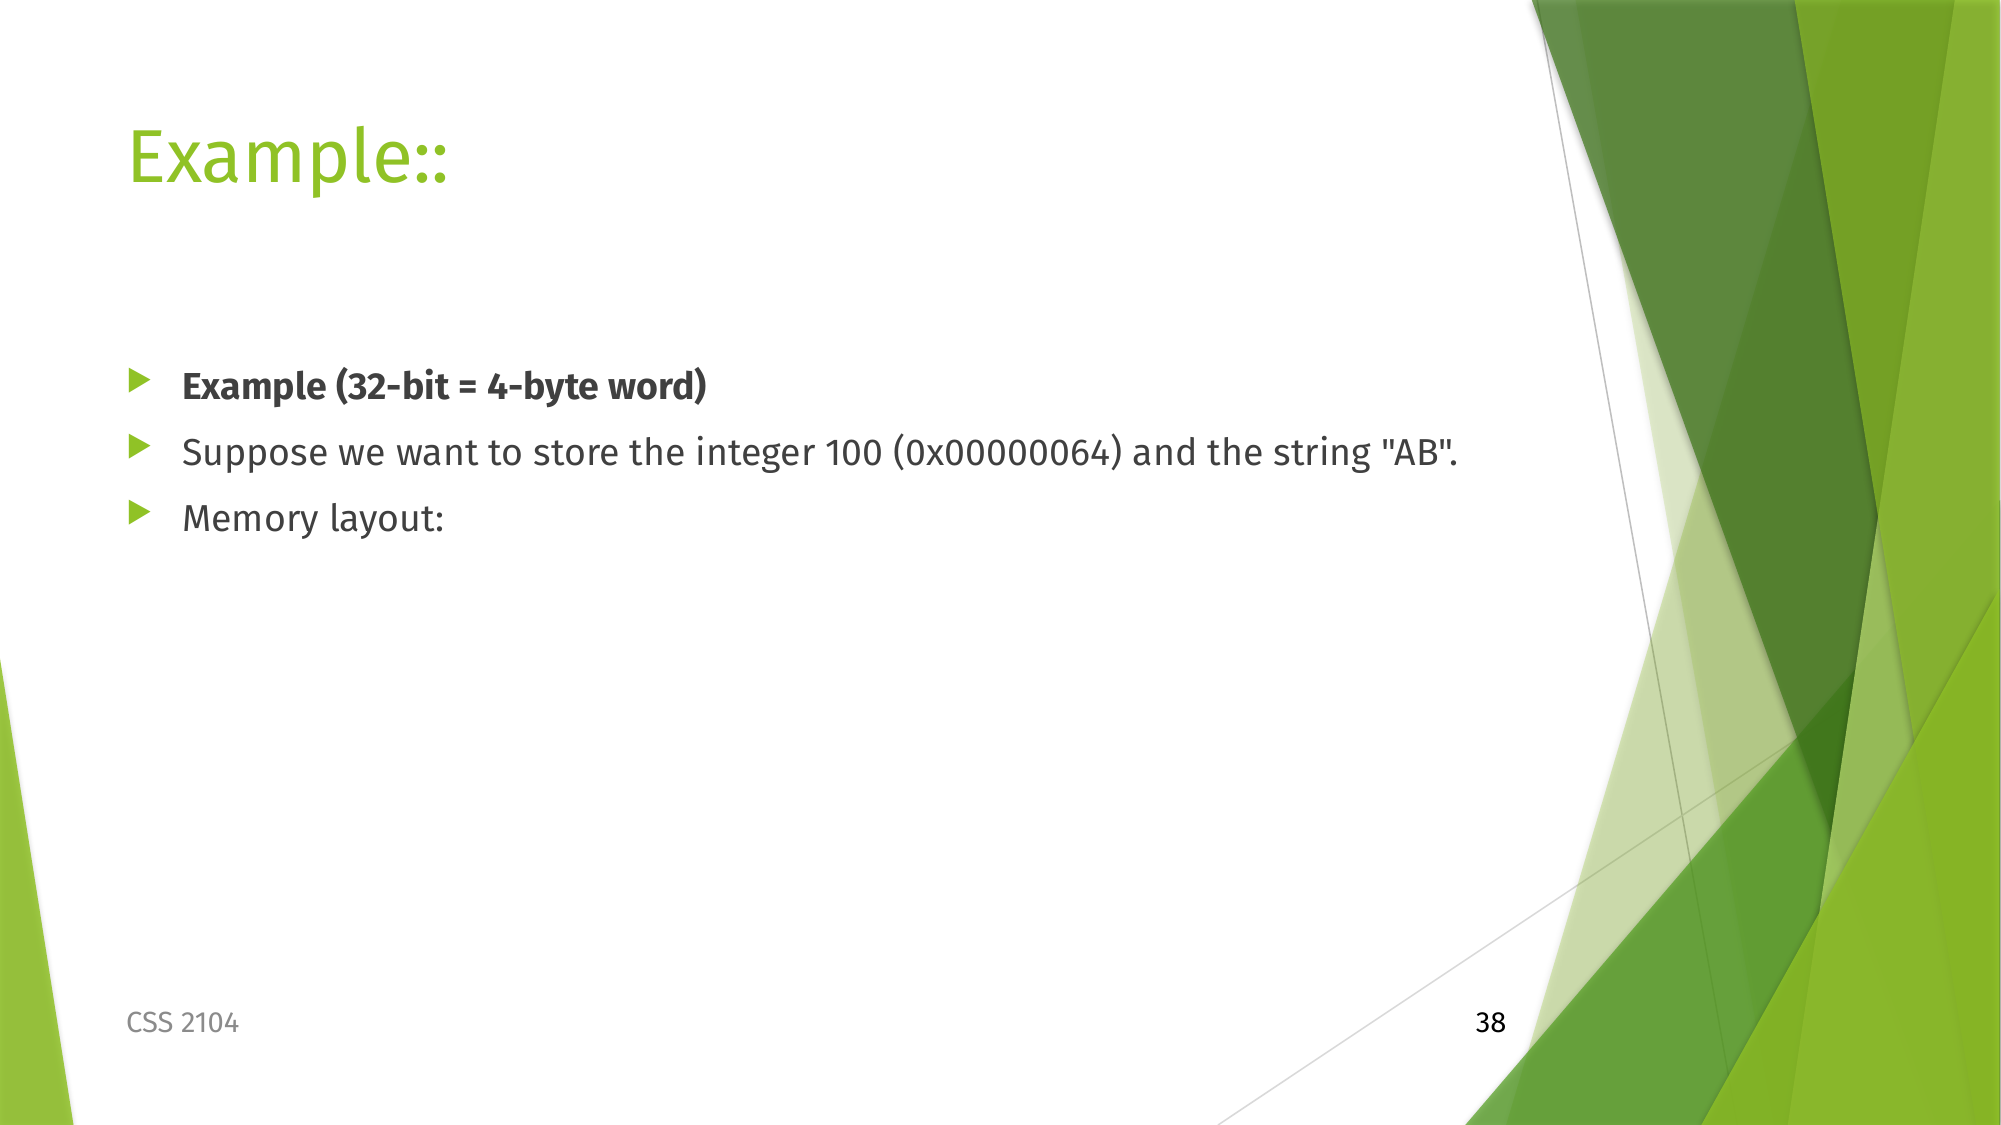

# Example::
Example (32-bit = 4-byte word)
Suppose we want to store the integer 100 (0x00000064) and the string "AB".
Memory layout:

CSS 2104
38